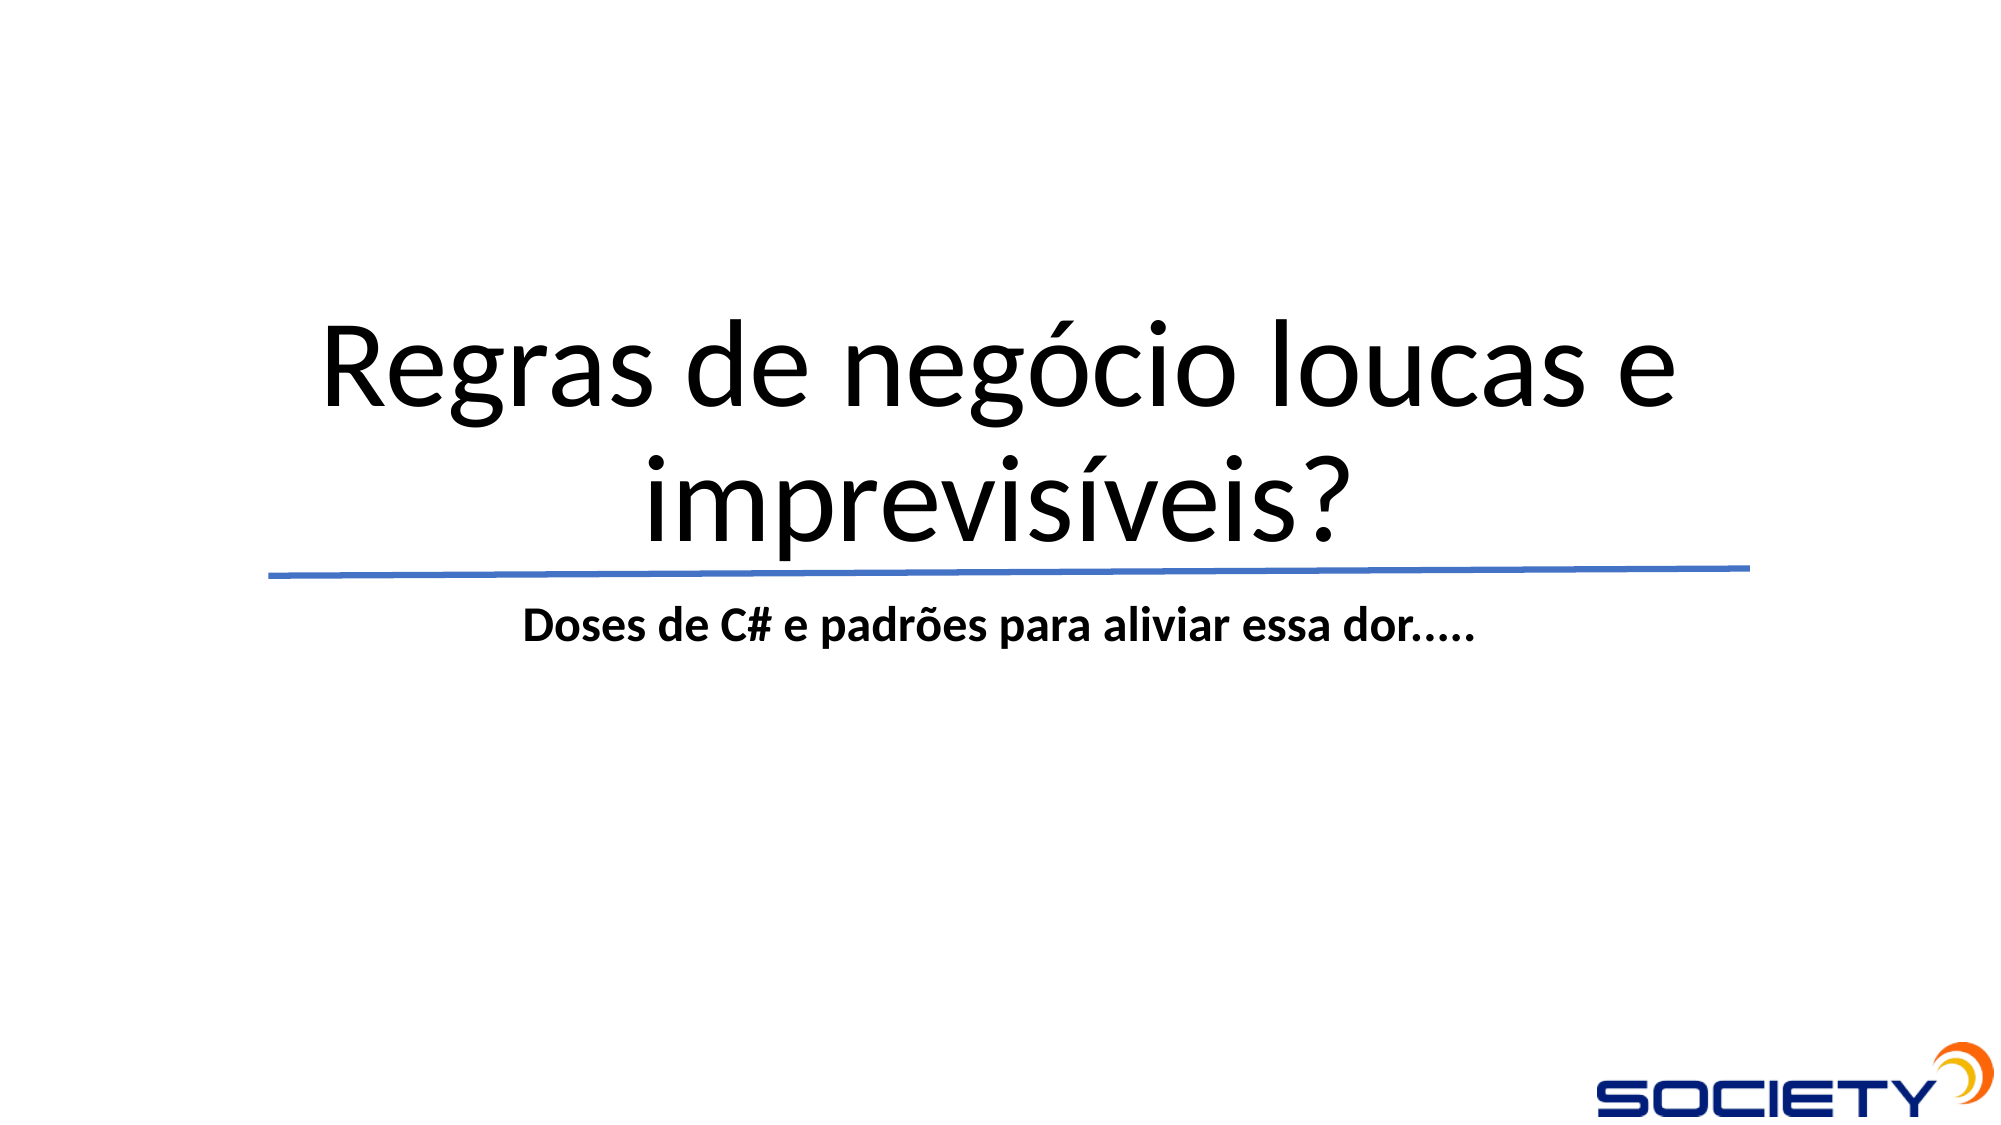

# Regras de negócio loucas e imprevisíveis?
Doses de C# e padrões para aliviar essa dor.....